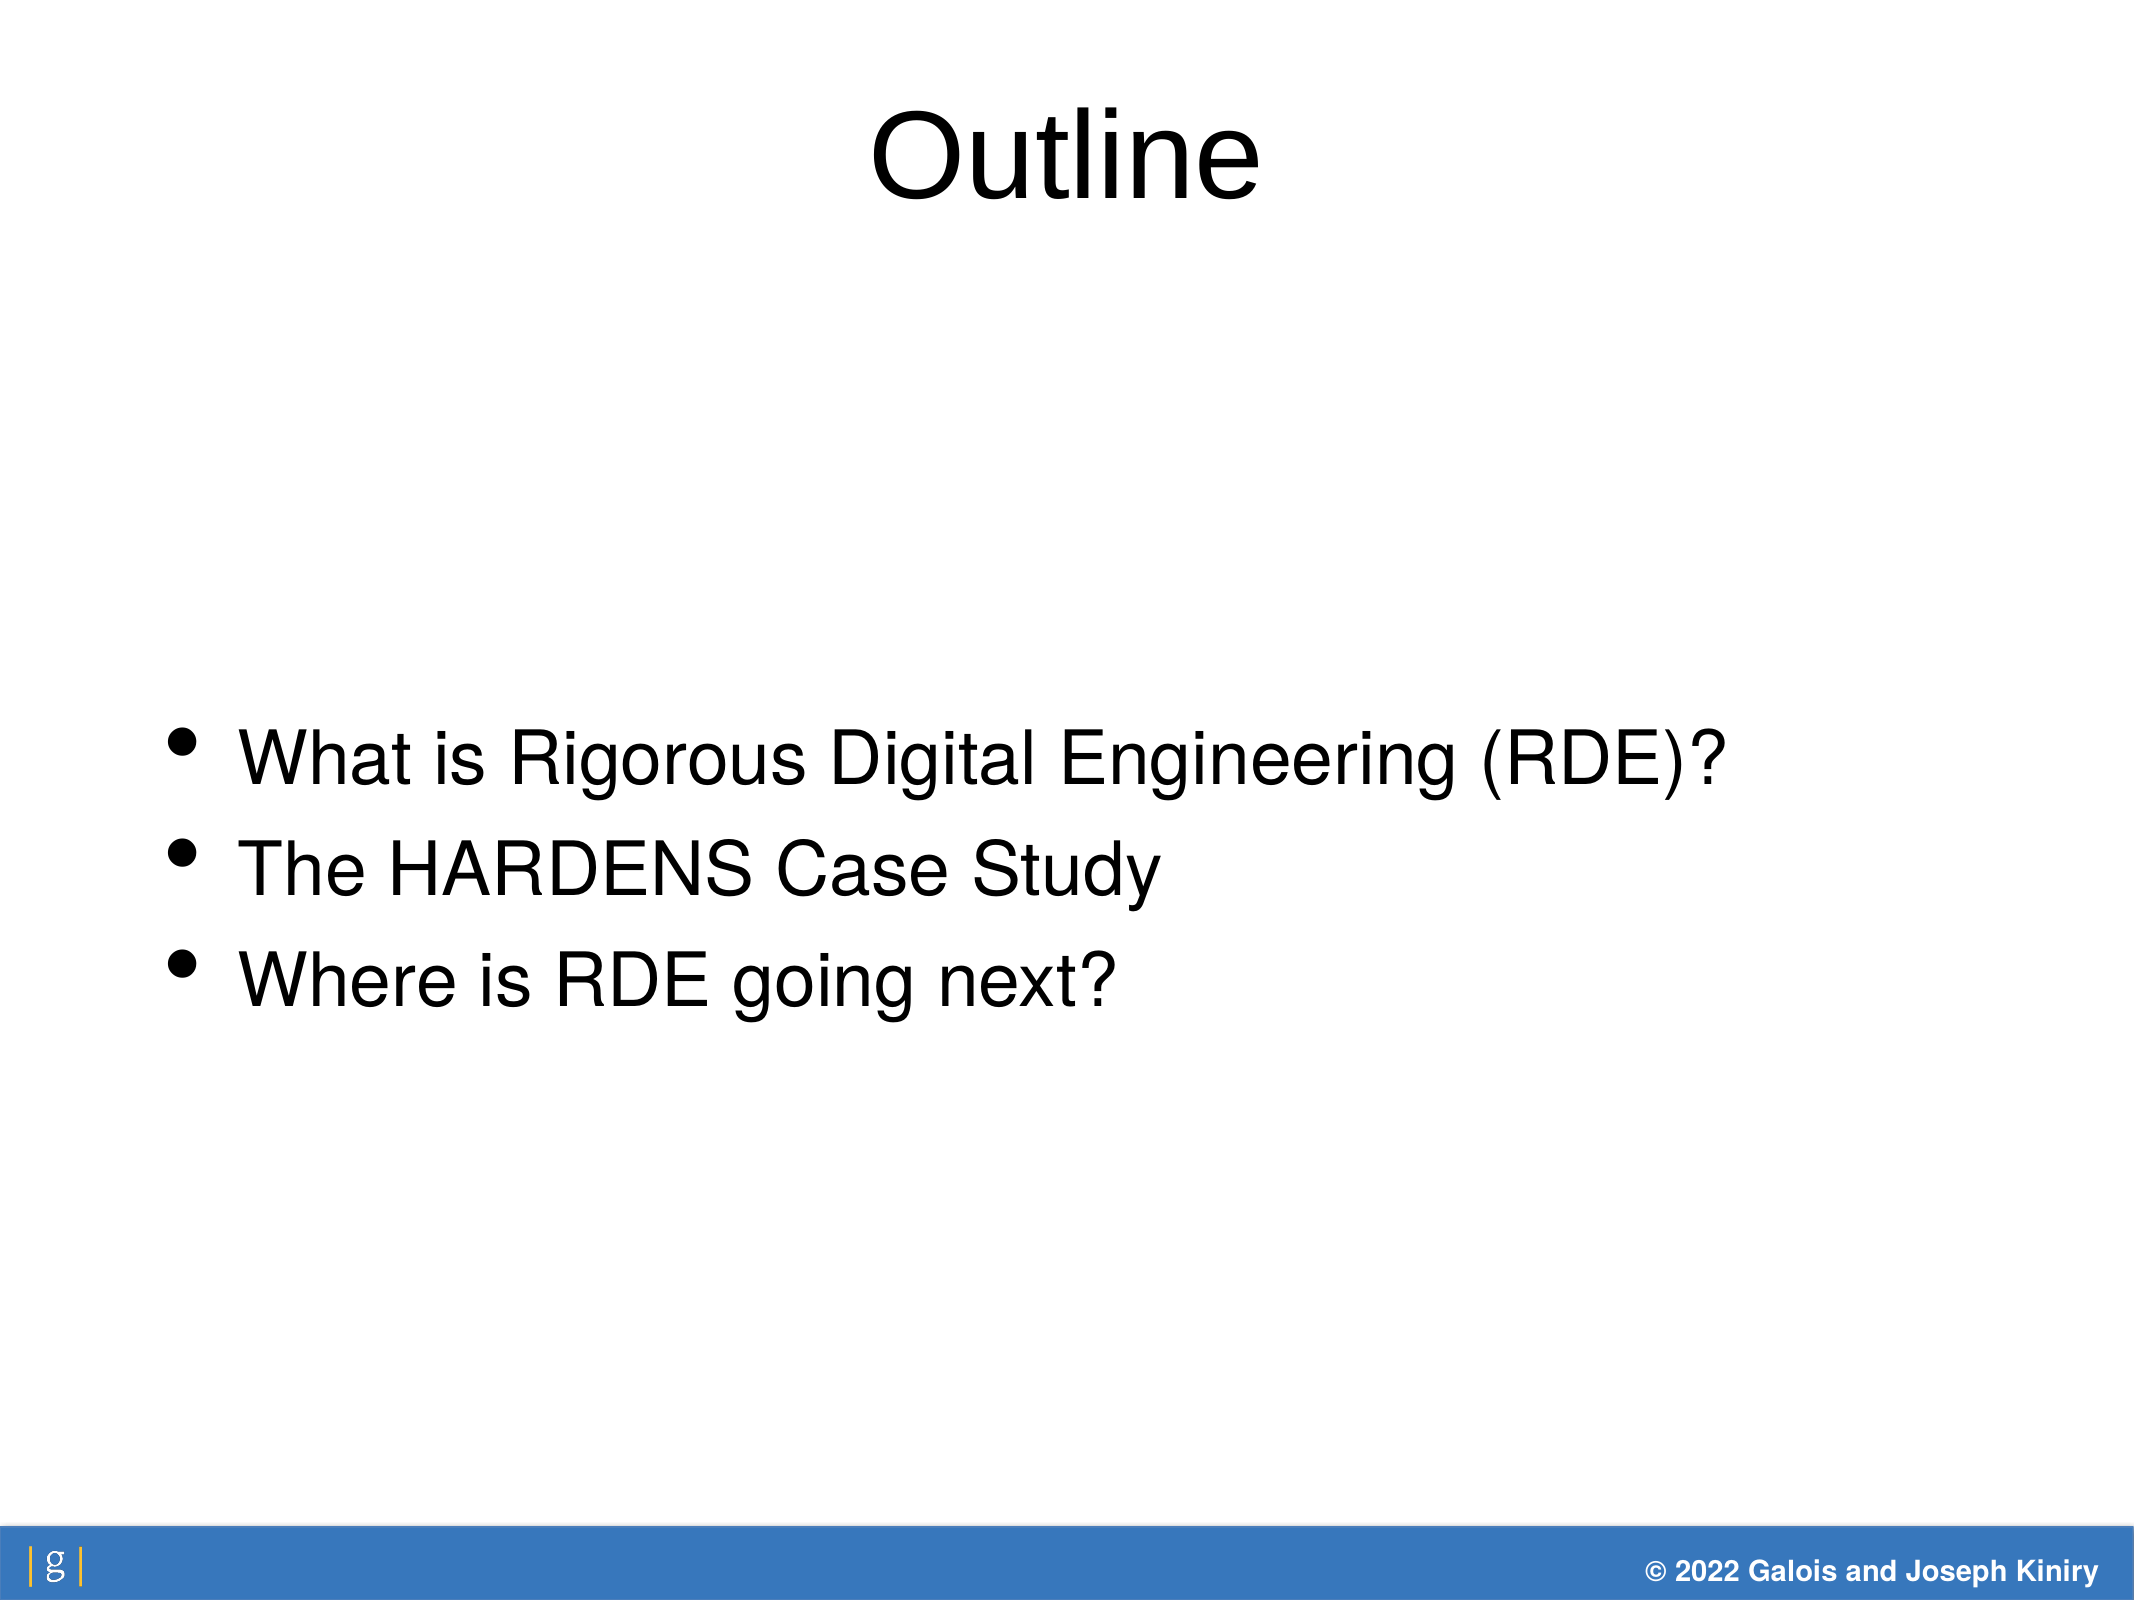

Outline
What is Rigorous Digital Engineering (RDE)?
The HARDENS Case Study
Where is RDE going next?
3